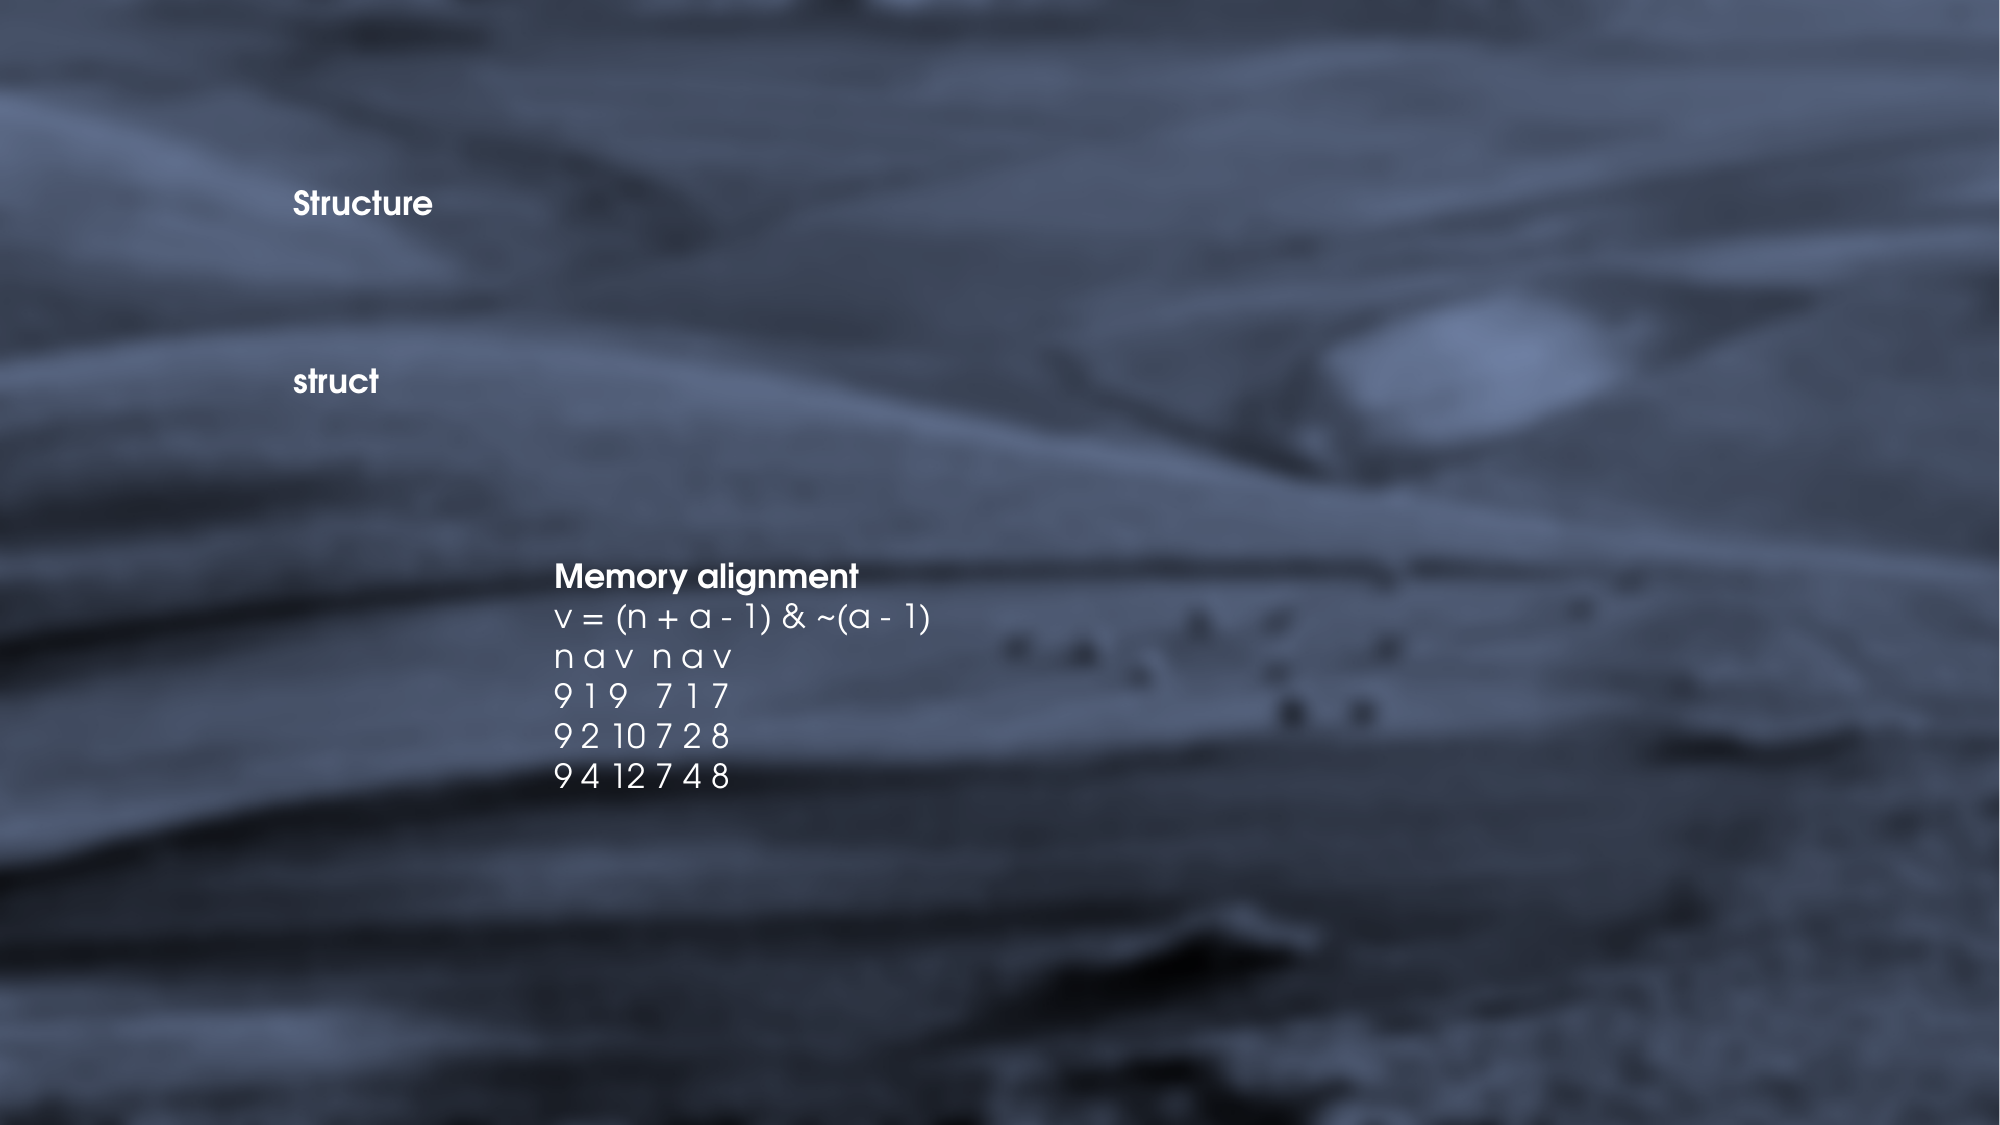

Structure
struct
Memory alignment
v = (n + a - 1) & ~(a - 1)
n a v  n a v
9 1 9   7 1 7
9 2 10 7 2 8
9 4 12 7 4 8